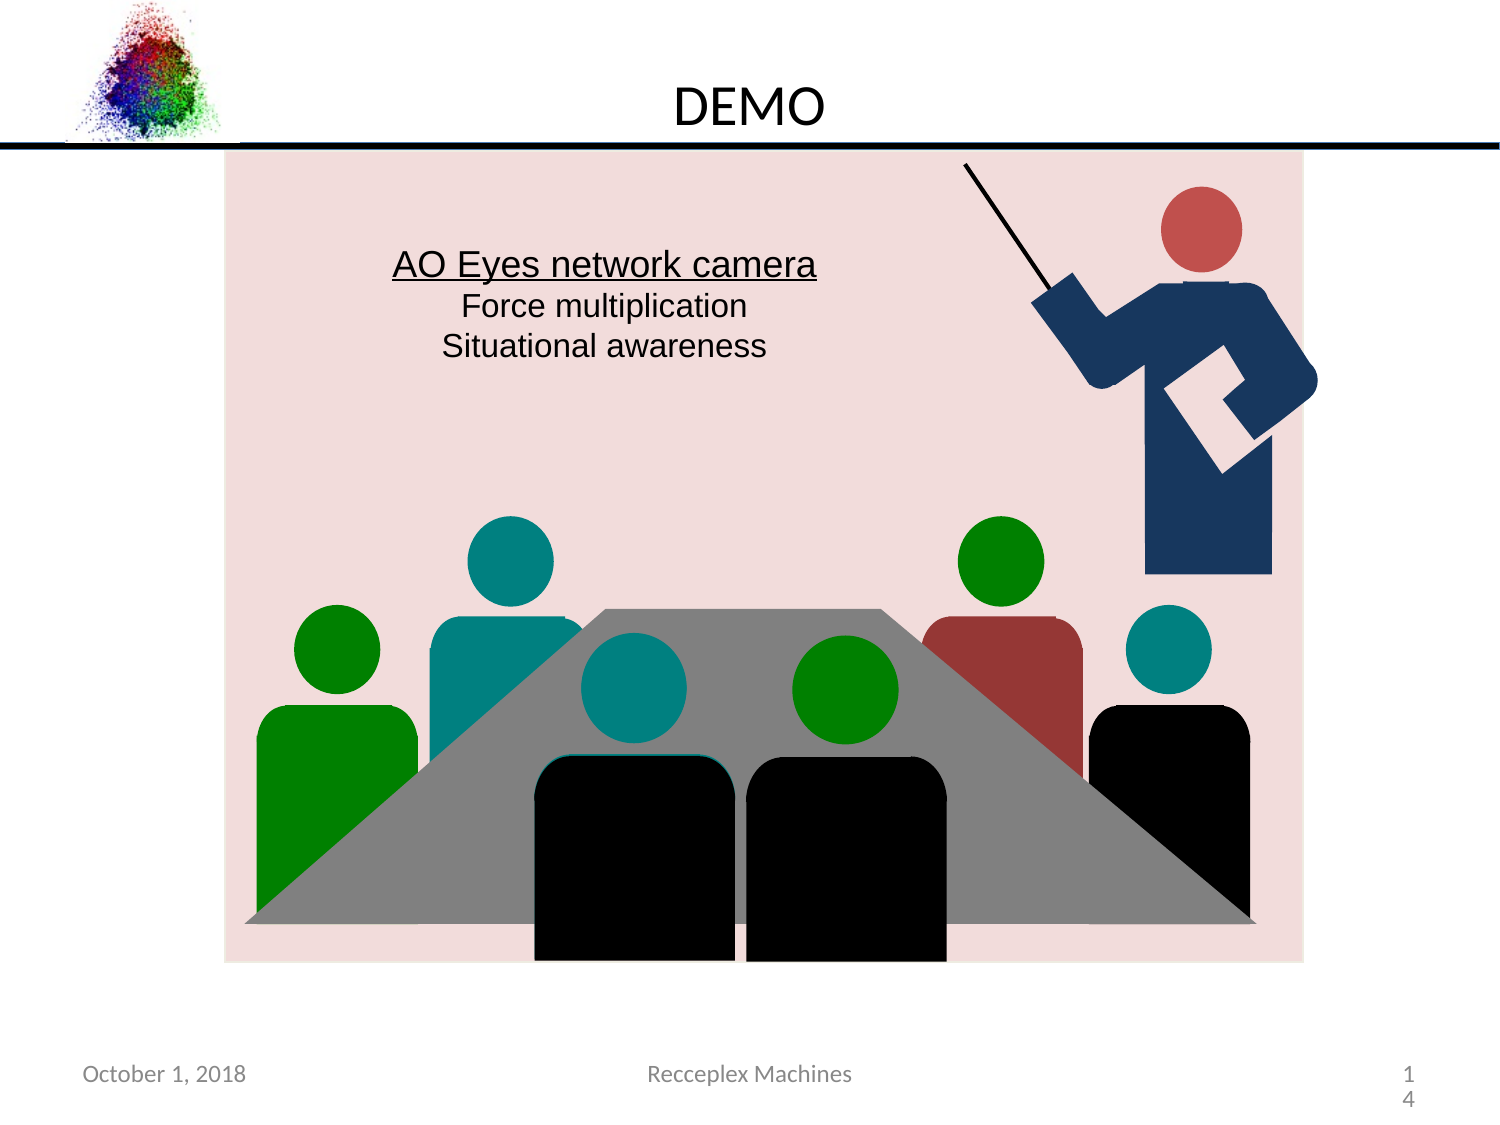

DEmo

AO Eyes network camera
Force multiplication
Situational awareness

October 1, 2018
Recceplex Machines
14